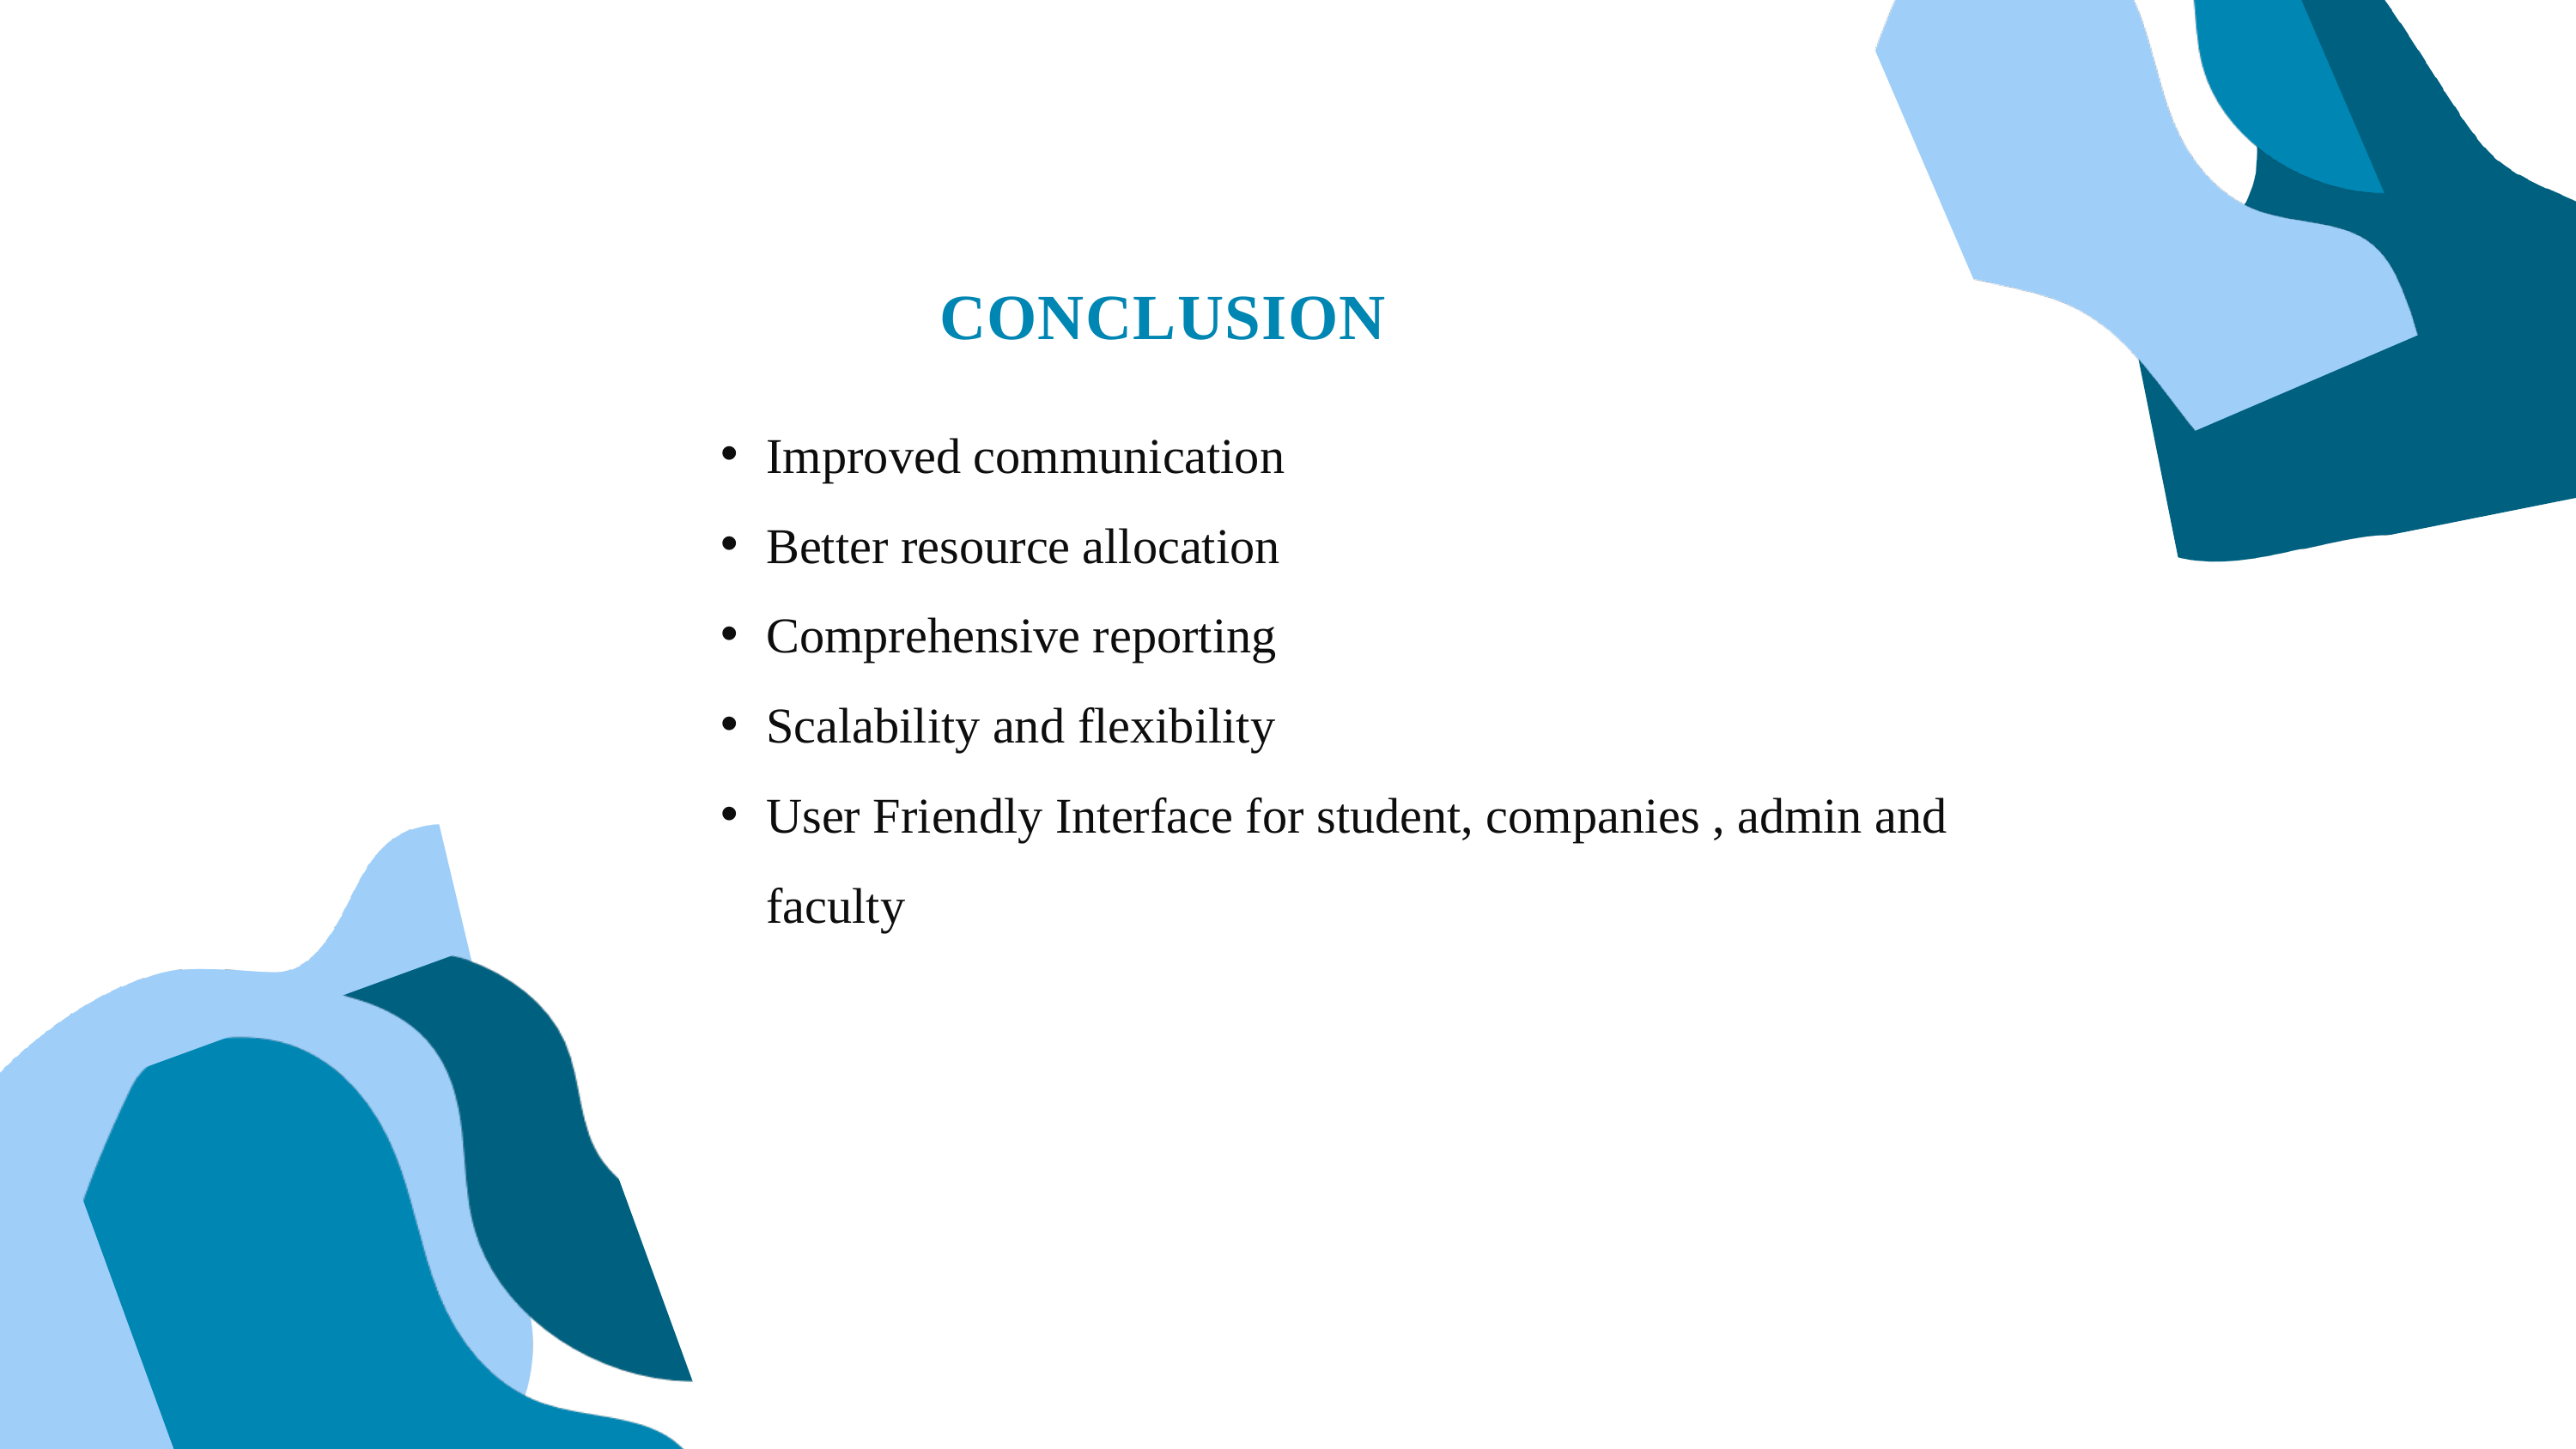

CONCLUSION
Improved communication
Better resource allocation
Comprehensive reporting
Scalability and flexibility
User Friendly Interface for student, companies , admin and faculty